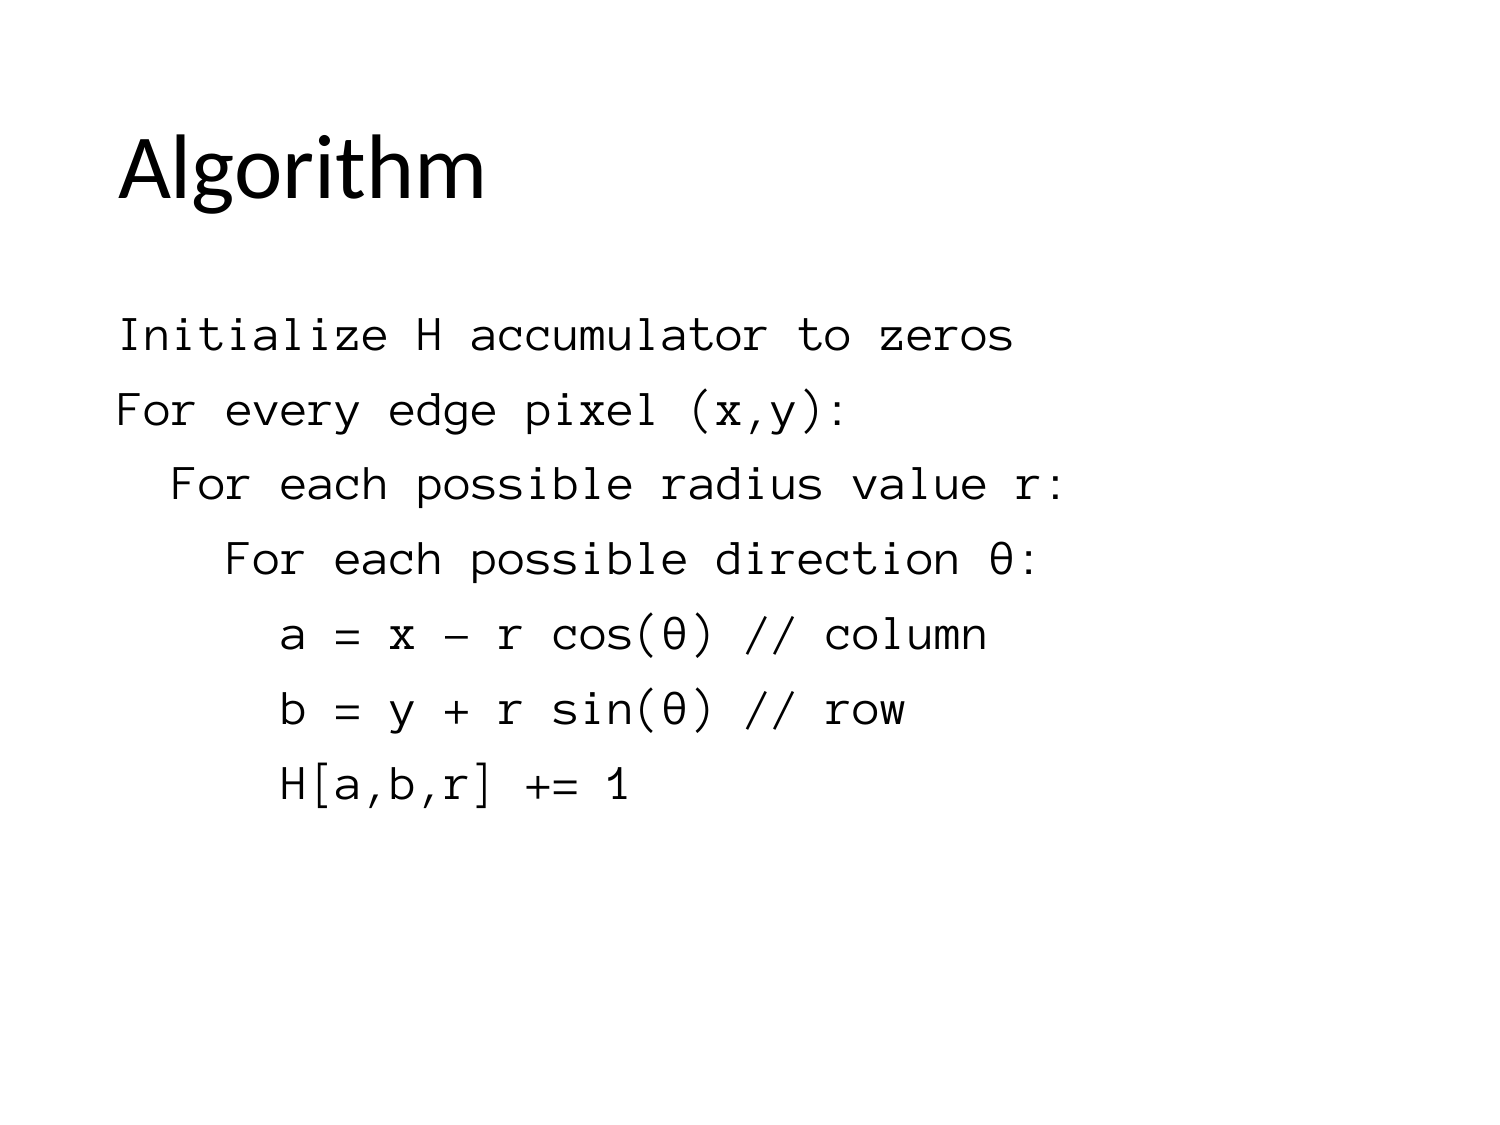

# Algorithm
Initialize H accumulator to zeros
For every edge pixel (x,y):
  For each possible radius value r:
    For each possible direction θ:
      a = x – r cos(θ) // column
      b = y + r sin(θ) // row
      H[a,b,r] += 1